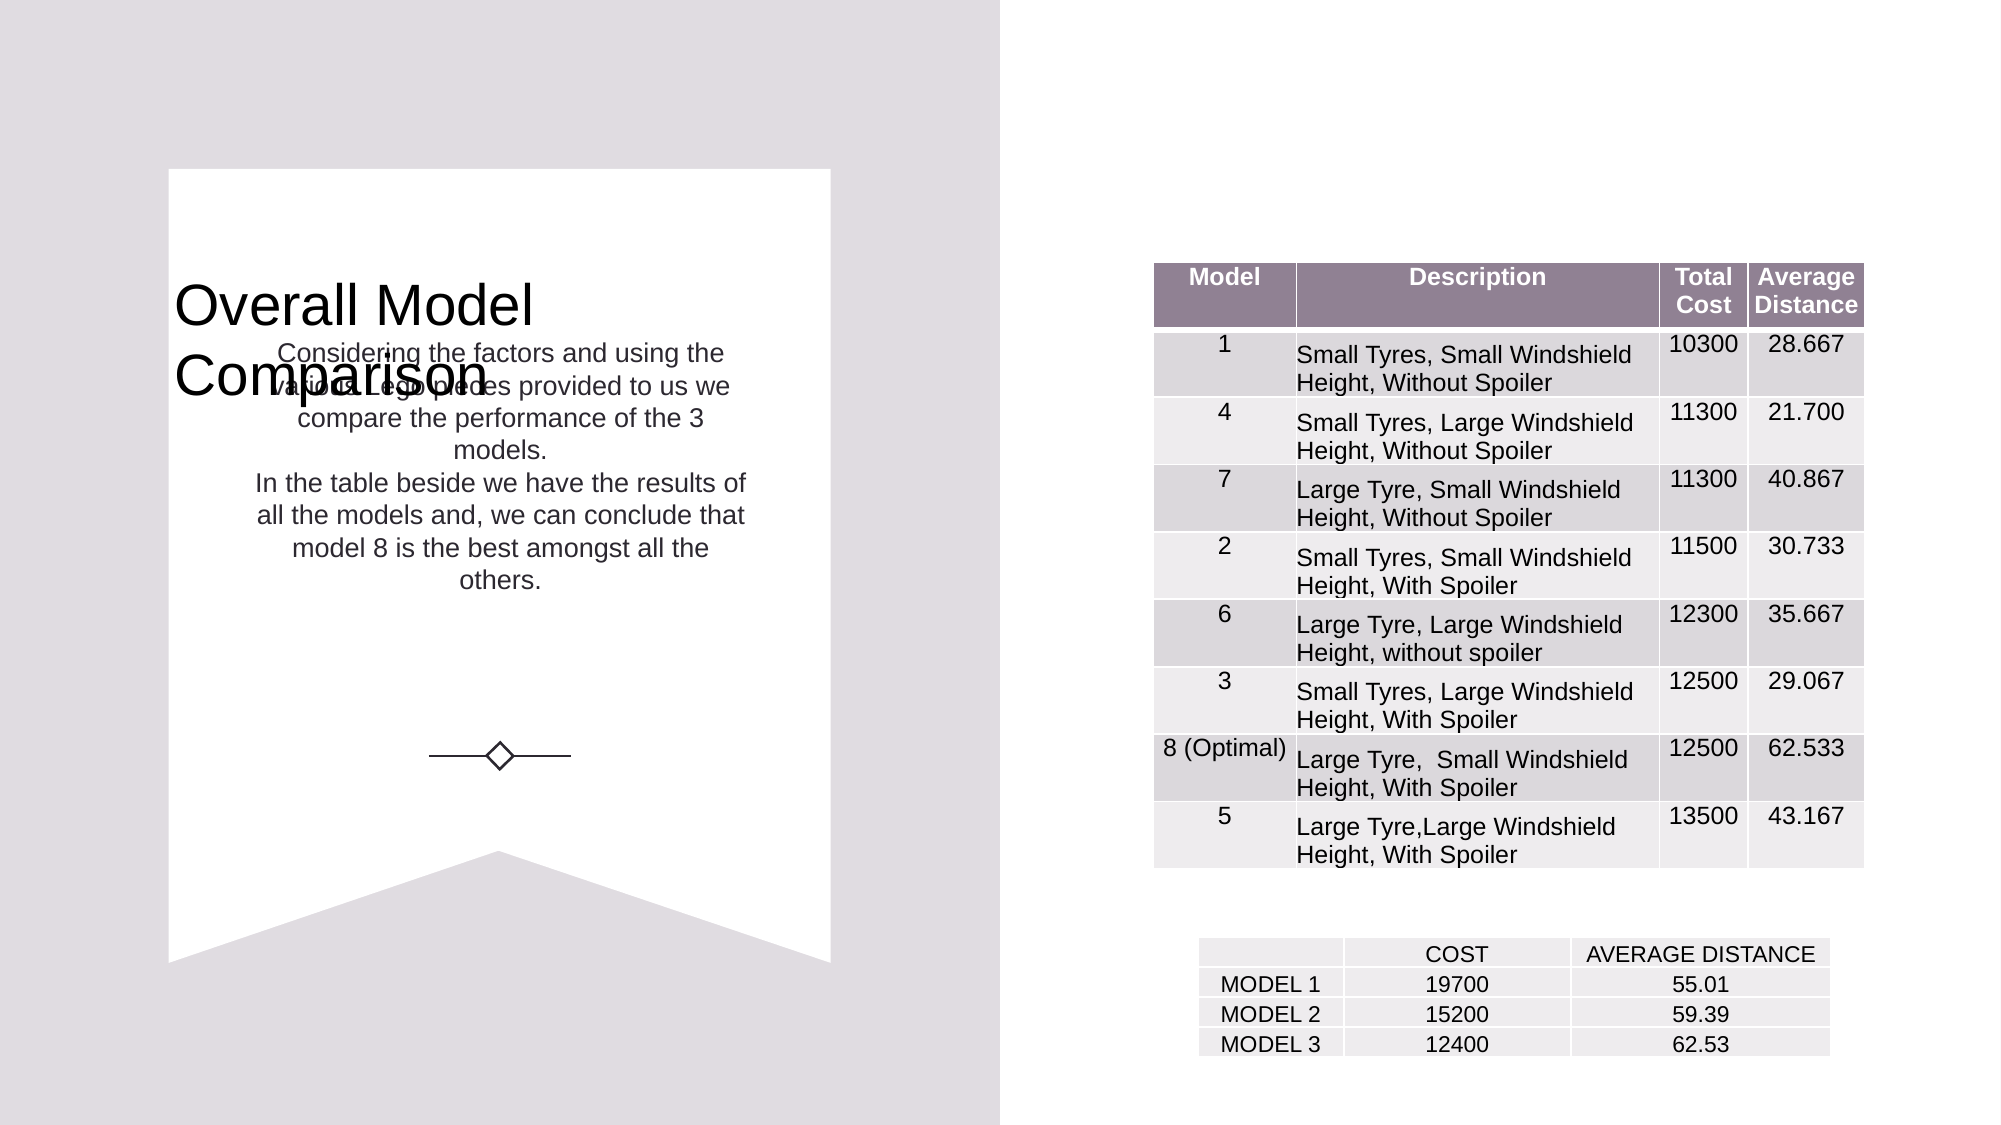

Overall Model Comparison
| Model | Description | Total Cost | Average Distance |
| --- | --- | --- | --- |
| 1 | Small Tyres, Small Windshield Height, Without Spoiler | 10300 | 28.667 |
| 4 | Small Tyres, Large Windshield Height, Without Spoiler | 11300 | 21.700 |
| 7 | Large Tyre, Small Windshield Height, Without Spoiler | 11300 | 40.867 |
| 2 | Small Tyres, Small Windshield Height, With Spoiler | 11500 | 30.733 |
| 6 | Large Tyre, Large Windshield Height, without spoiler | 12300 | 35.667 |
| 3 | Small Tyres, Large Windshield Height, With Spoiler | 12500 | 29.067 |
| 8 (Optimal) | Large Tyre, Small Windshield Height, With Spoiler | 12500 | 62.533 |
| 5 | Large Tyre,Large Windshield Height, With Spoiler | 13500 | 43.167 |
# Considering the factors and using the various Lego pieces provided to us we compare the performance of the 3 models. In the table beside we have the results of all the models and, we can conclude that model 8 is the best amongst all the others.

|  | COST | AVERAGE DISTANCE |
| --- | --- | --- |
| MODEL 1 | 19700 | 55.01 |
| MODEL 2 | 15200 | 59.39 |
| MODEL 3 | 12400 | 62.53 |